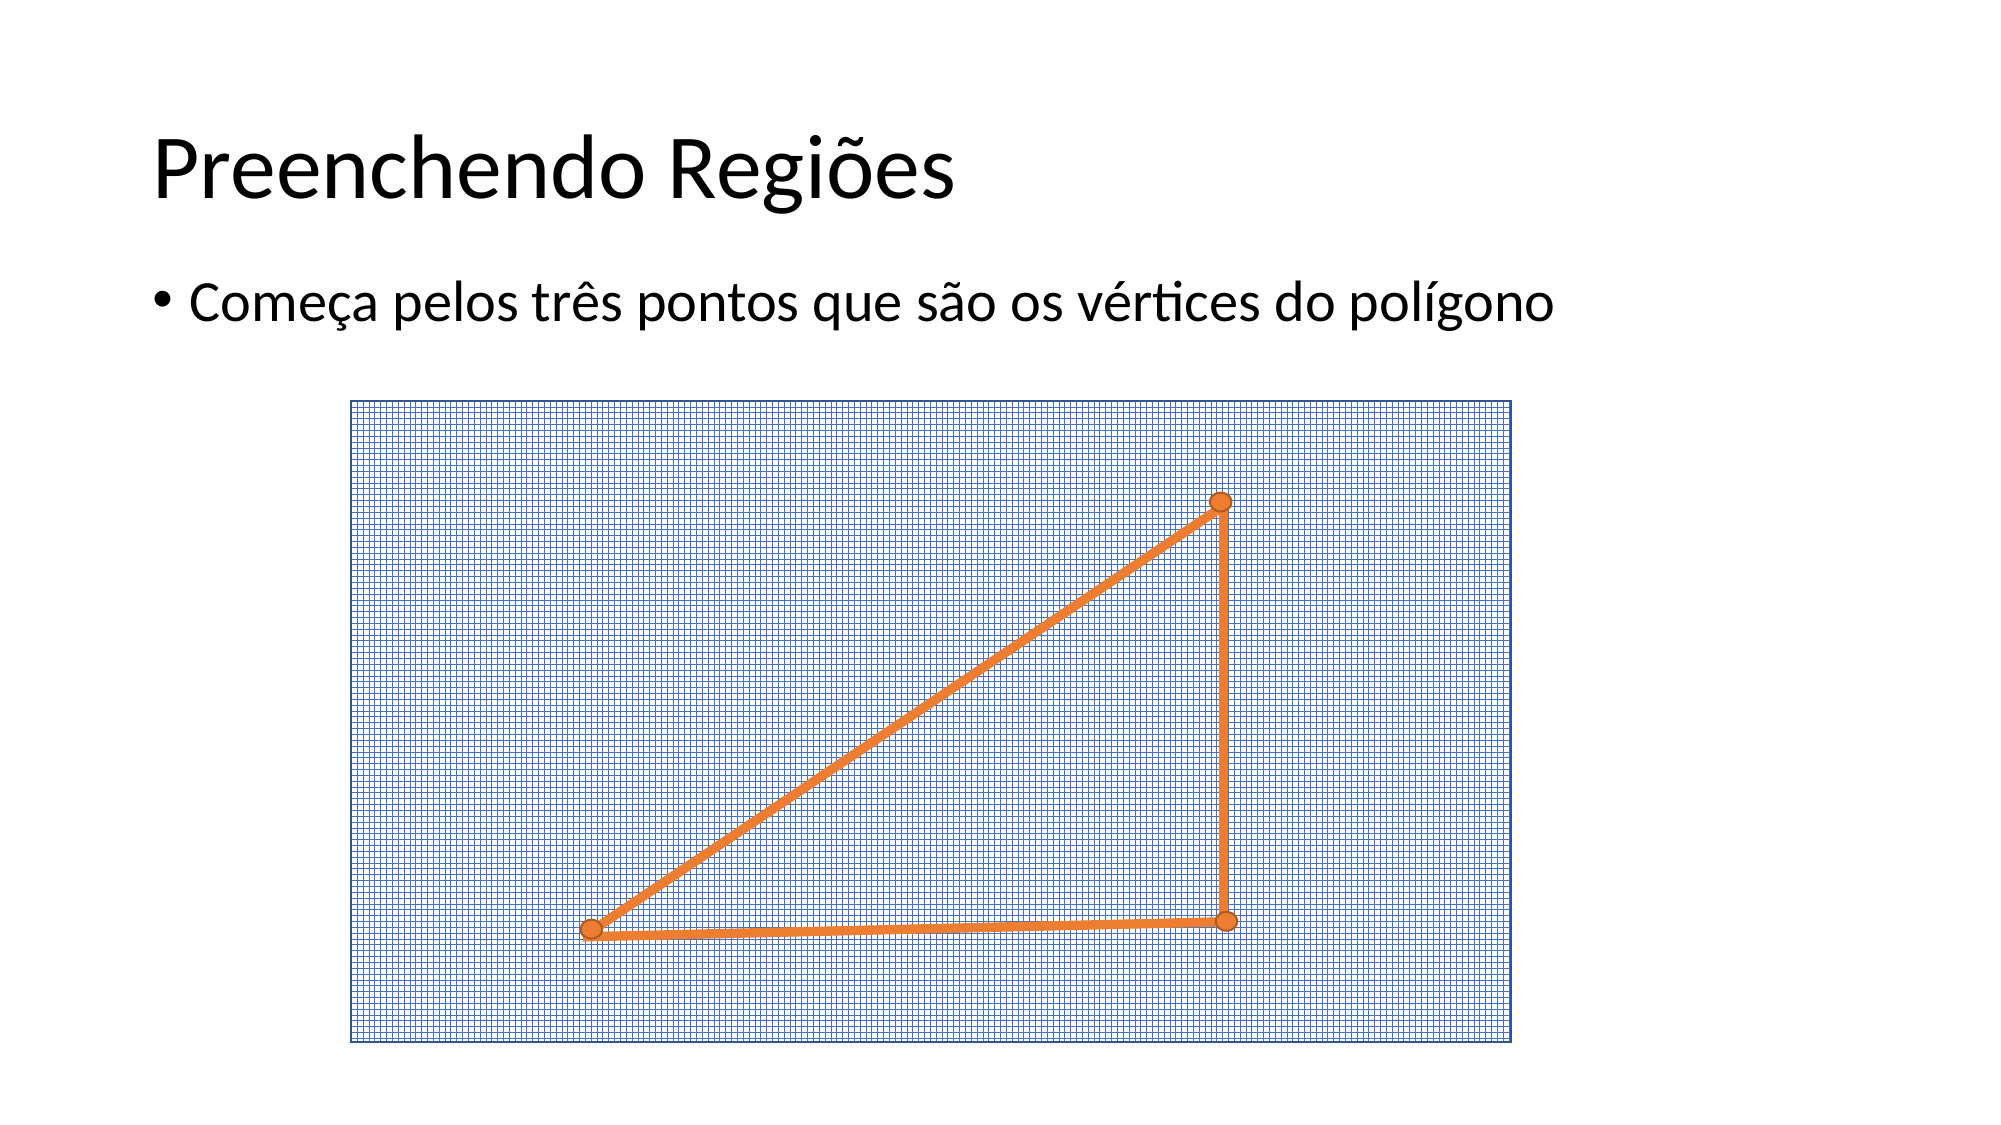

# Preenchendo Regiões
Começa pelos três pontos que são os vértices do polígono